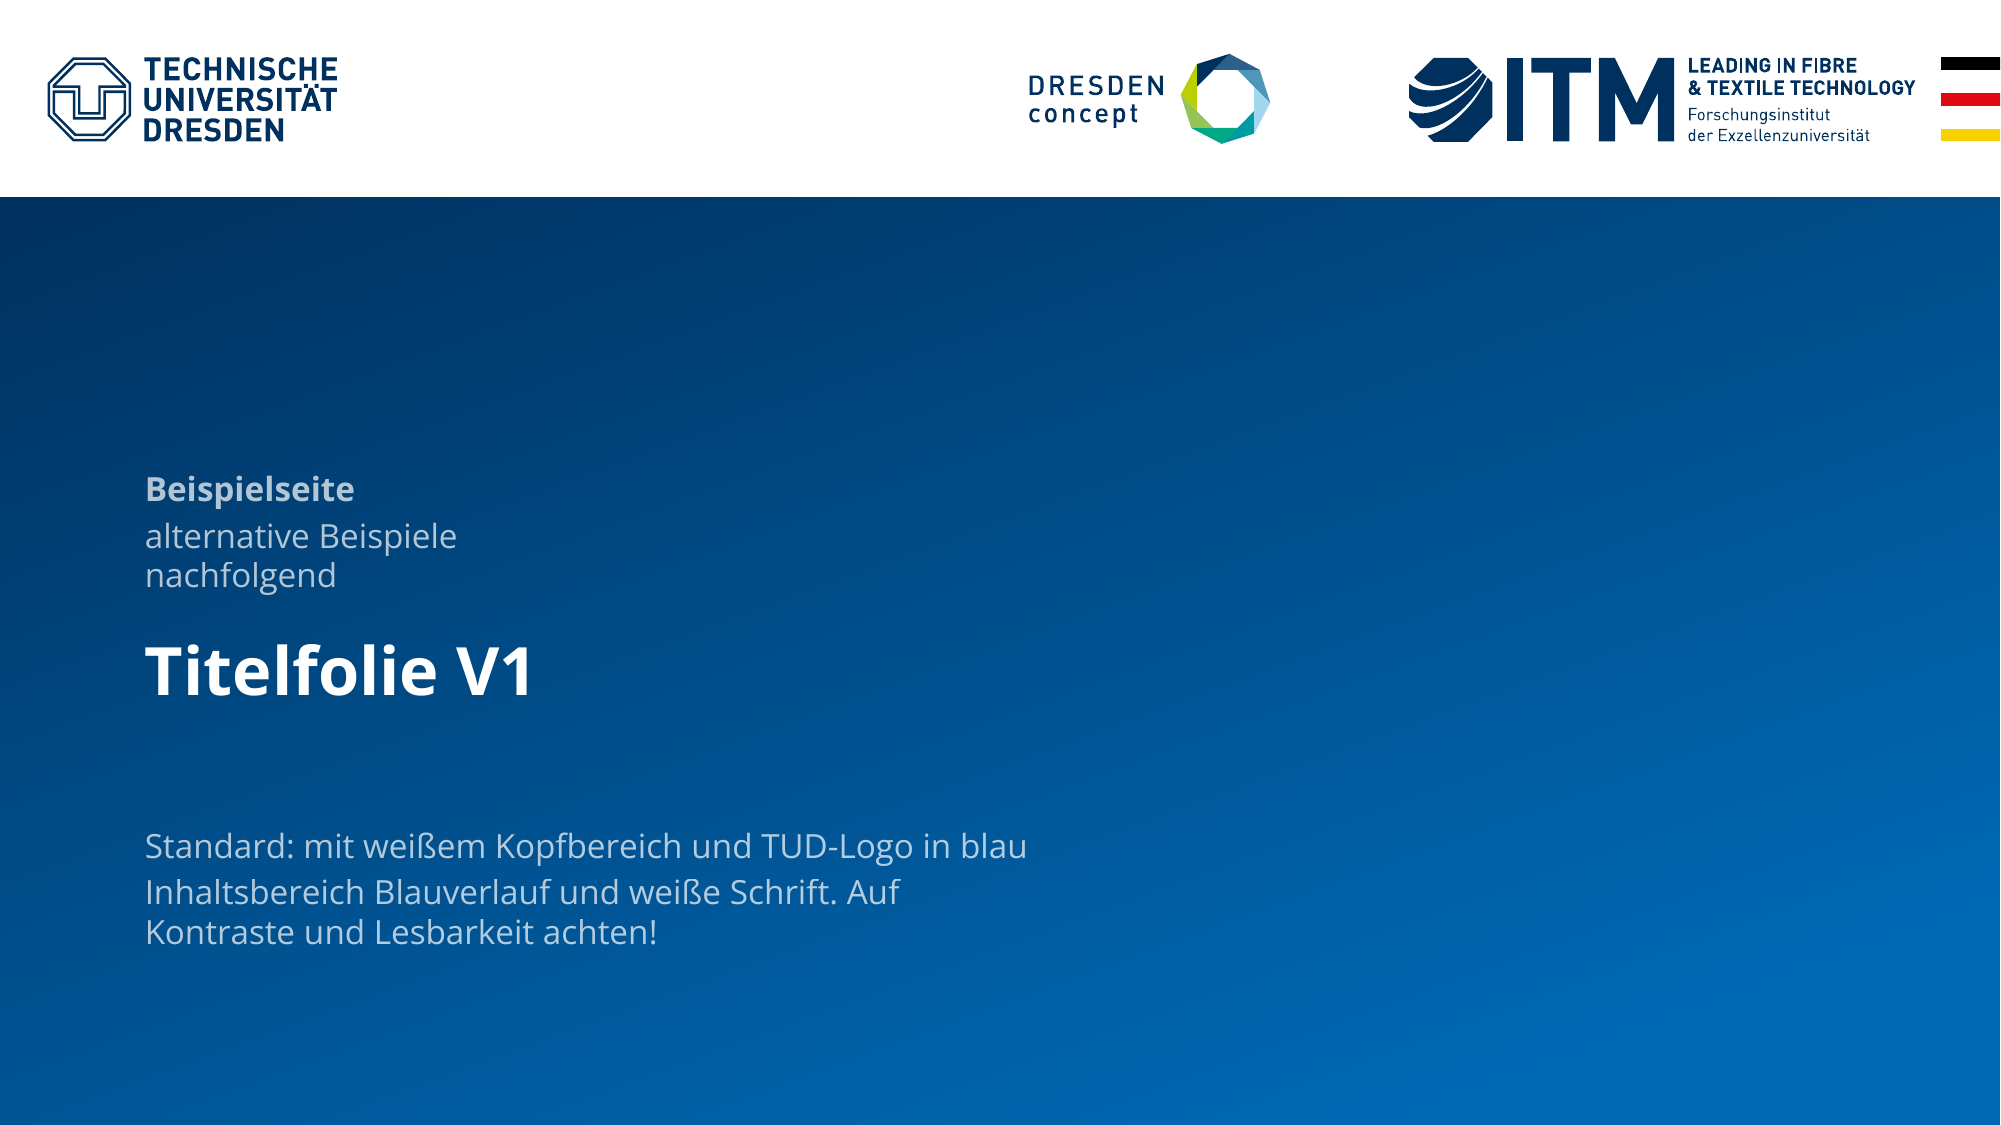

Beispielseite
alternative Beispiele nachfolgend
# Titelfolie V1

Standard: mit weißem Kopfbereich und TUD-Logo in blau
Inhaltsbereich Blauverlauf und weiße Schrift. Auf Kontraste und Lesbarkeit achten!